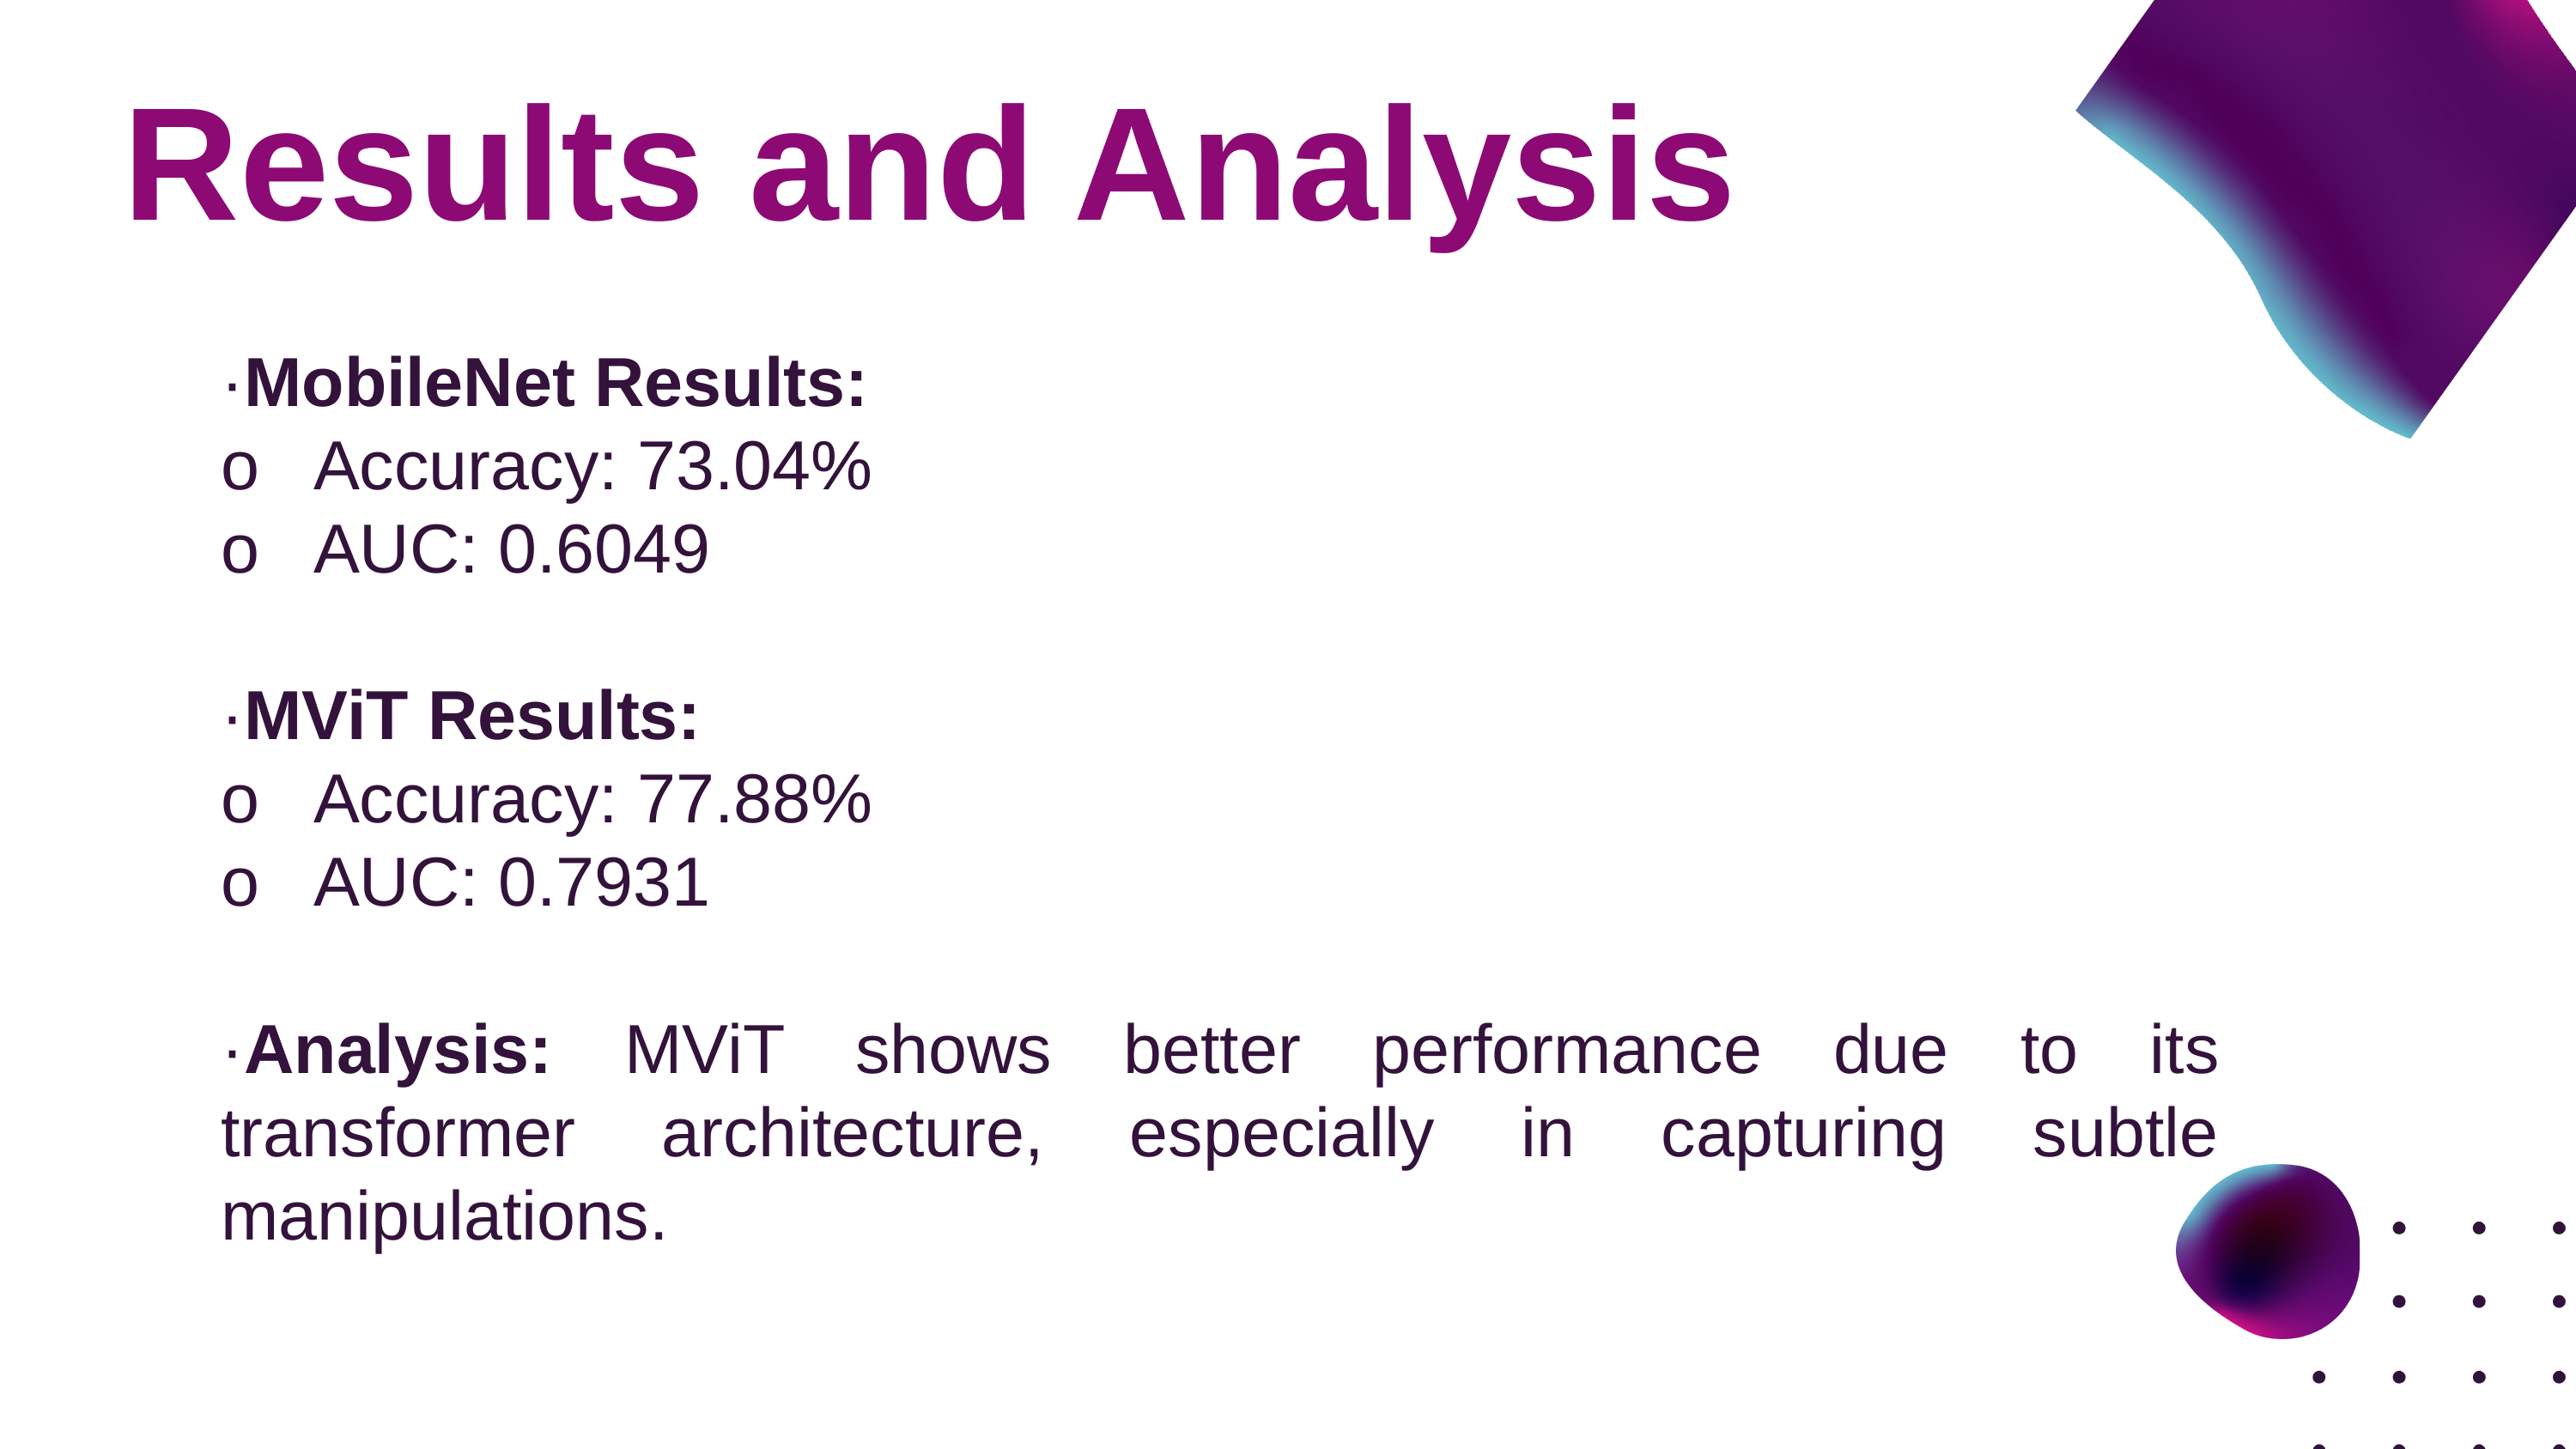

Results and Analysis

·MobileNet Results:
o   Accuracy: 73.04%
o   AUC: 0.6049

·MViT Results:
o   Accuracy: 77.88%
o   AUC: 0.7931

·Analysis: MViT shows better performance due to its transformer architecture, especially in capturing subtle manipulations.